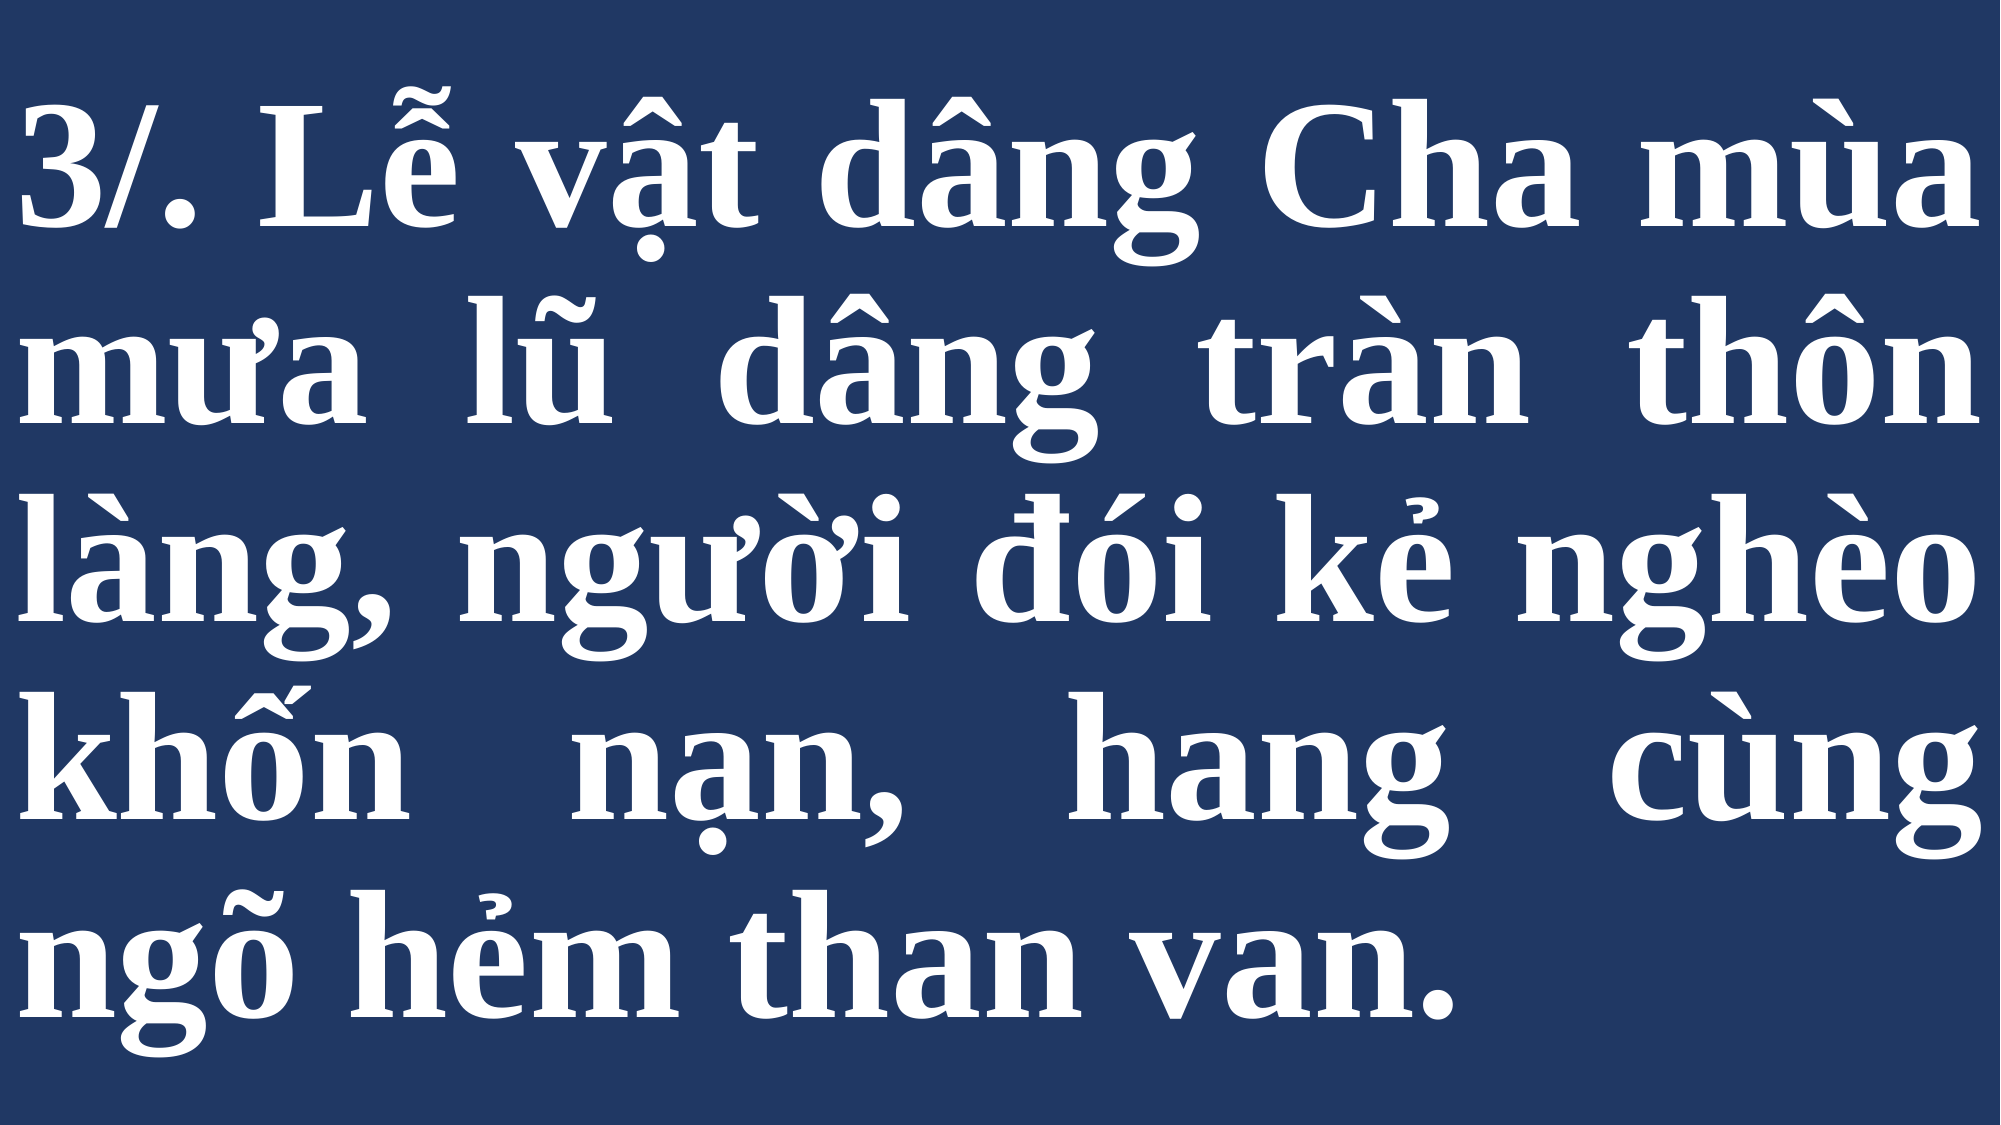

# 3/. Lễ vật dâng Cha mùa mưa lũ dâng tràn thôn làng, người đói kẻ nghèo khốn nạn, hang cùng ngõ hẻm than van.